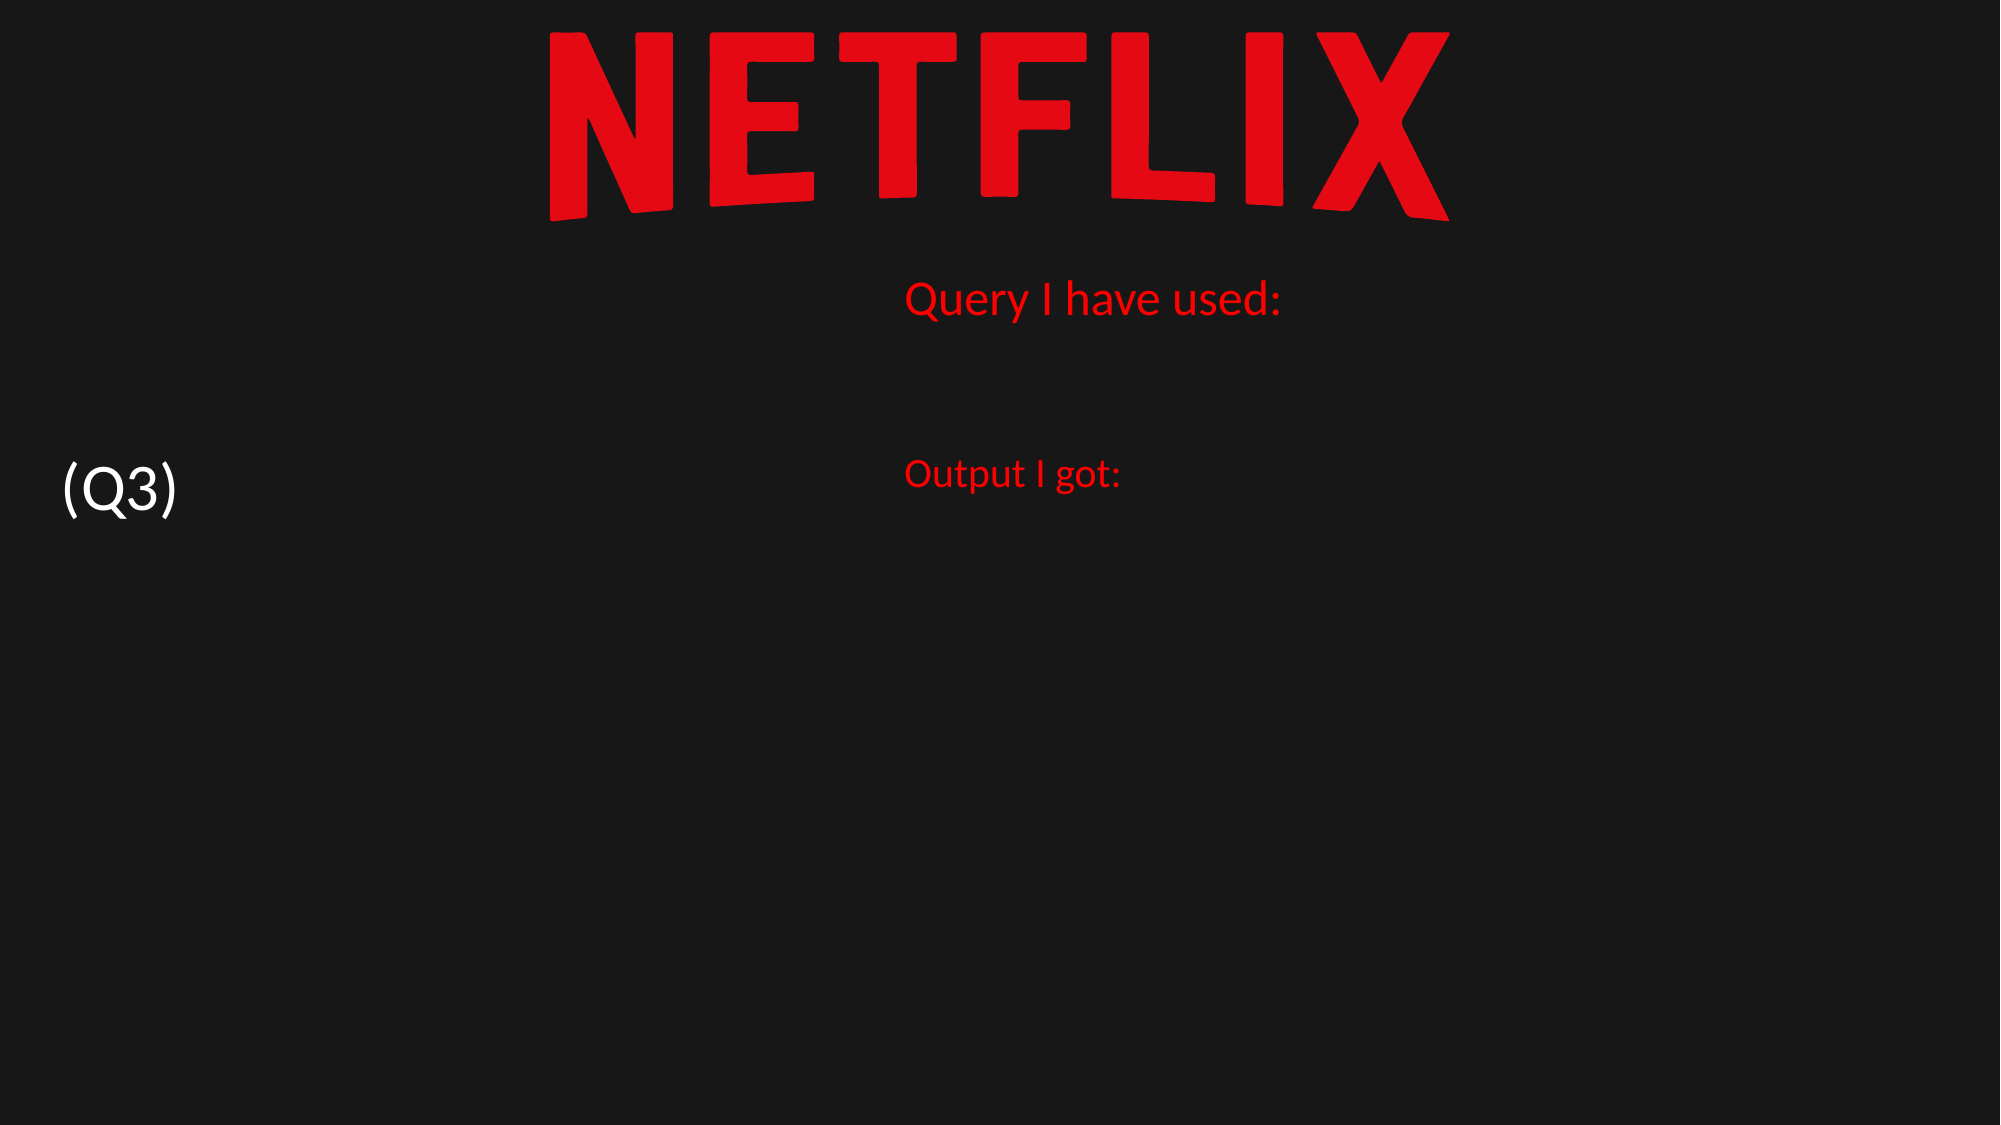

Query I have used:

Output I got:
(Q3)